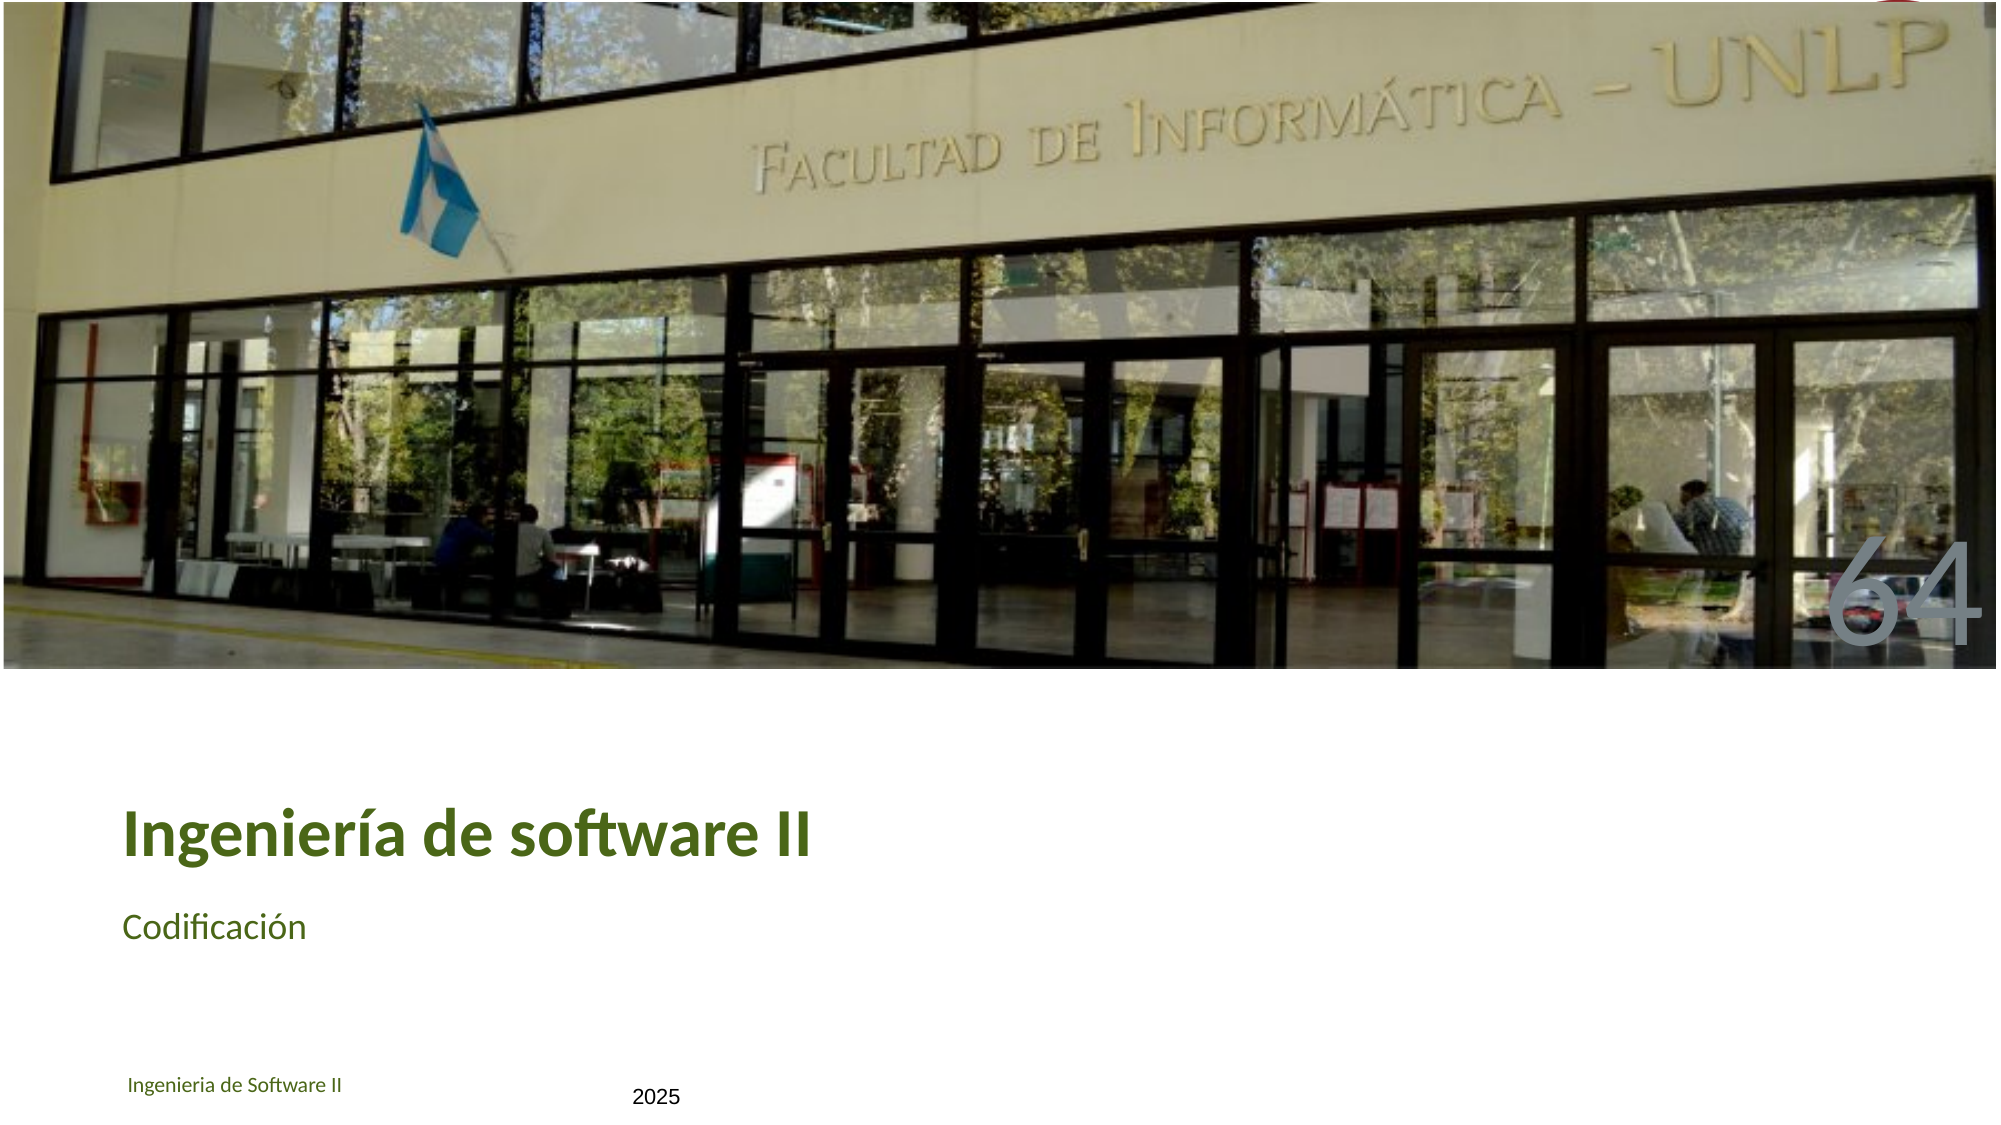

64
# Ingeniería de software II
Codificación
Ingenieria de Software II